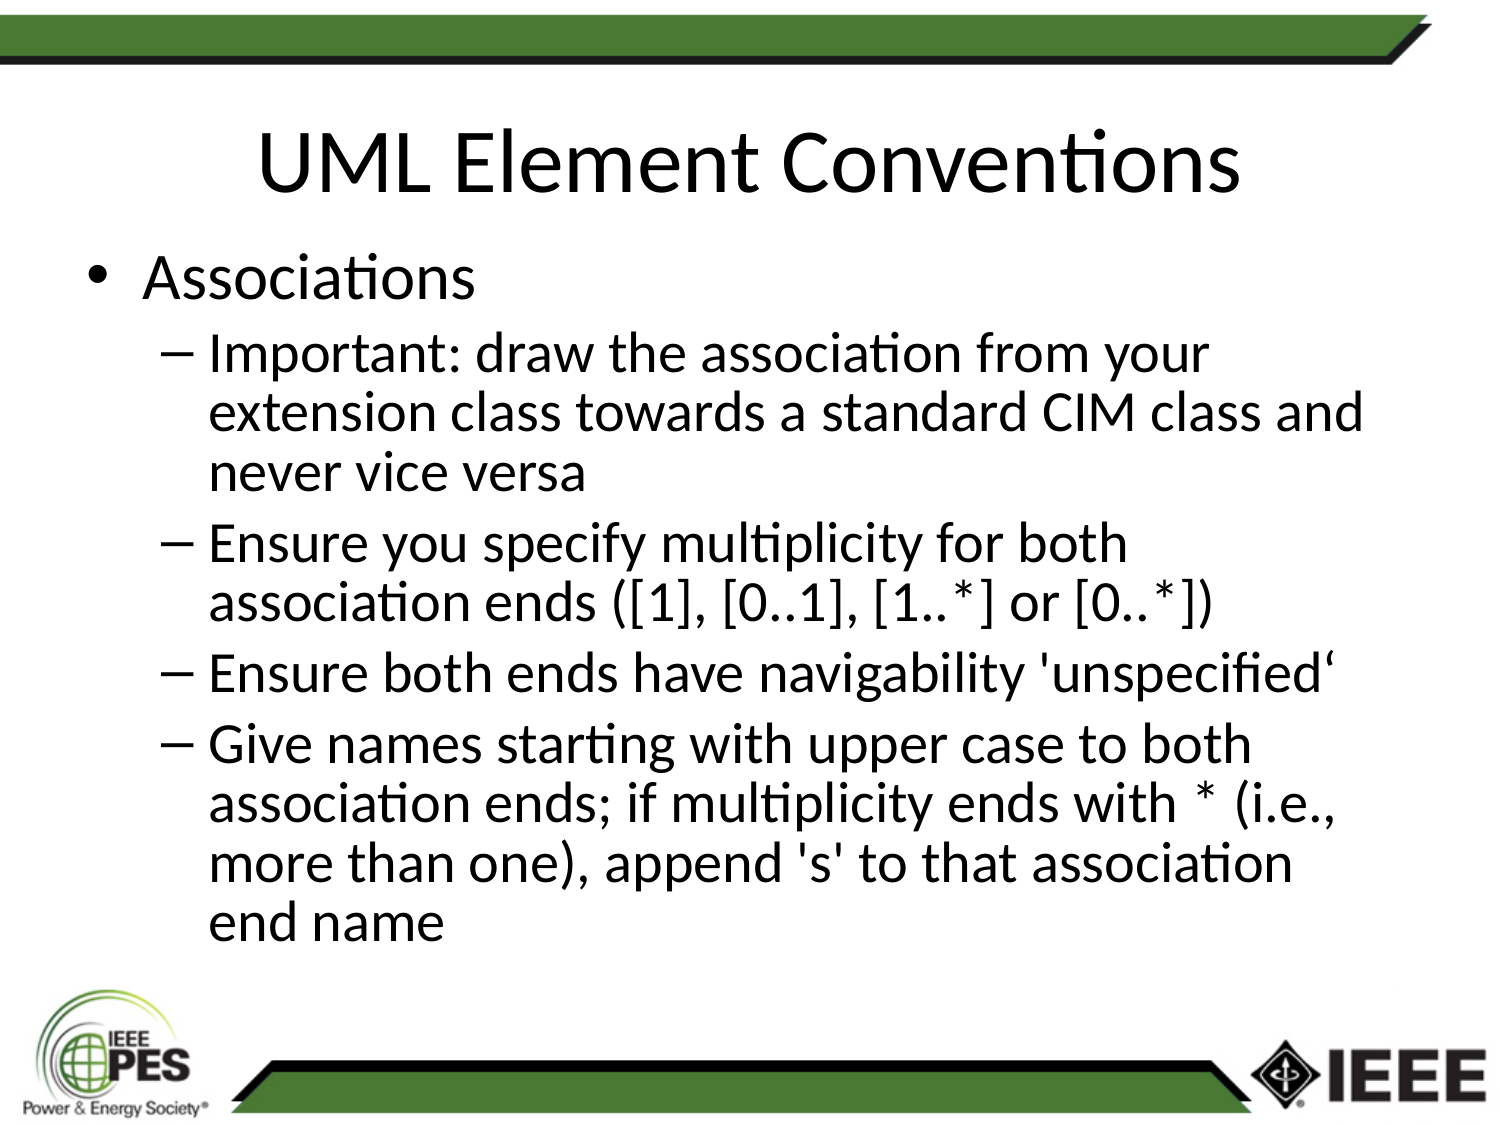

# UML Element Conventions
Associations
Important: draw the association from your extension class towards a standard CIM class and never vice versa
Ensure you specify multiplicity for both association ends ([1], [0..1], [1..*] or [0..*])
Ensure both ends have navigability 'unspecified‘
Give names starting with upper case to both association ends; if multiplicity ends with * (i.e., more than one), append 's' to that association end name